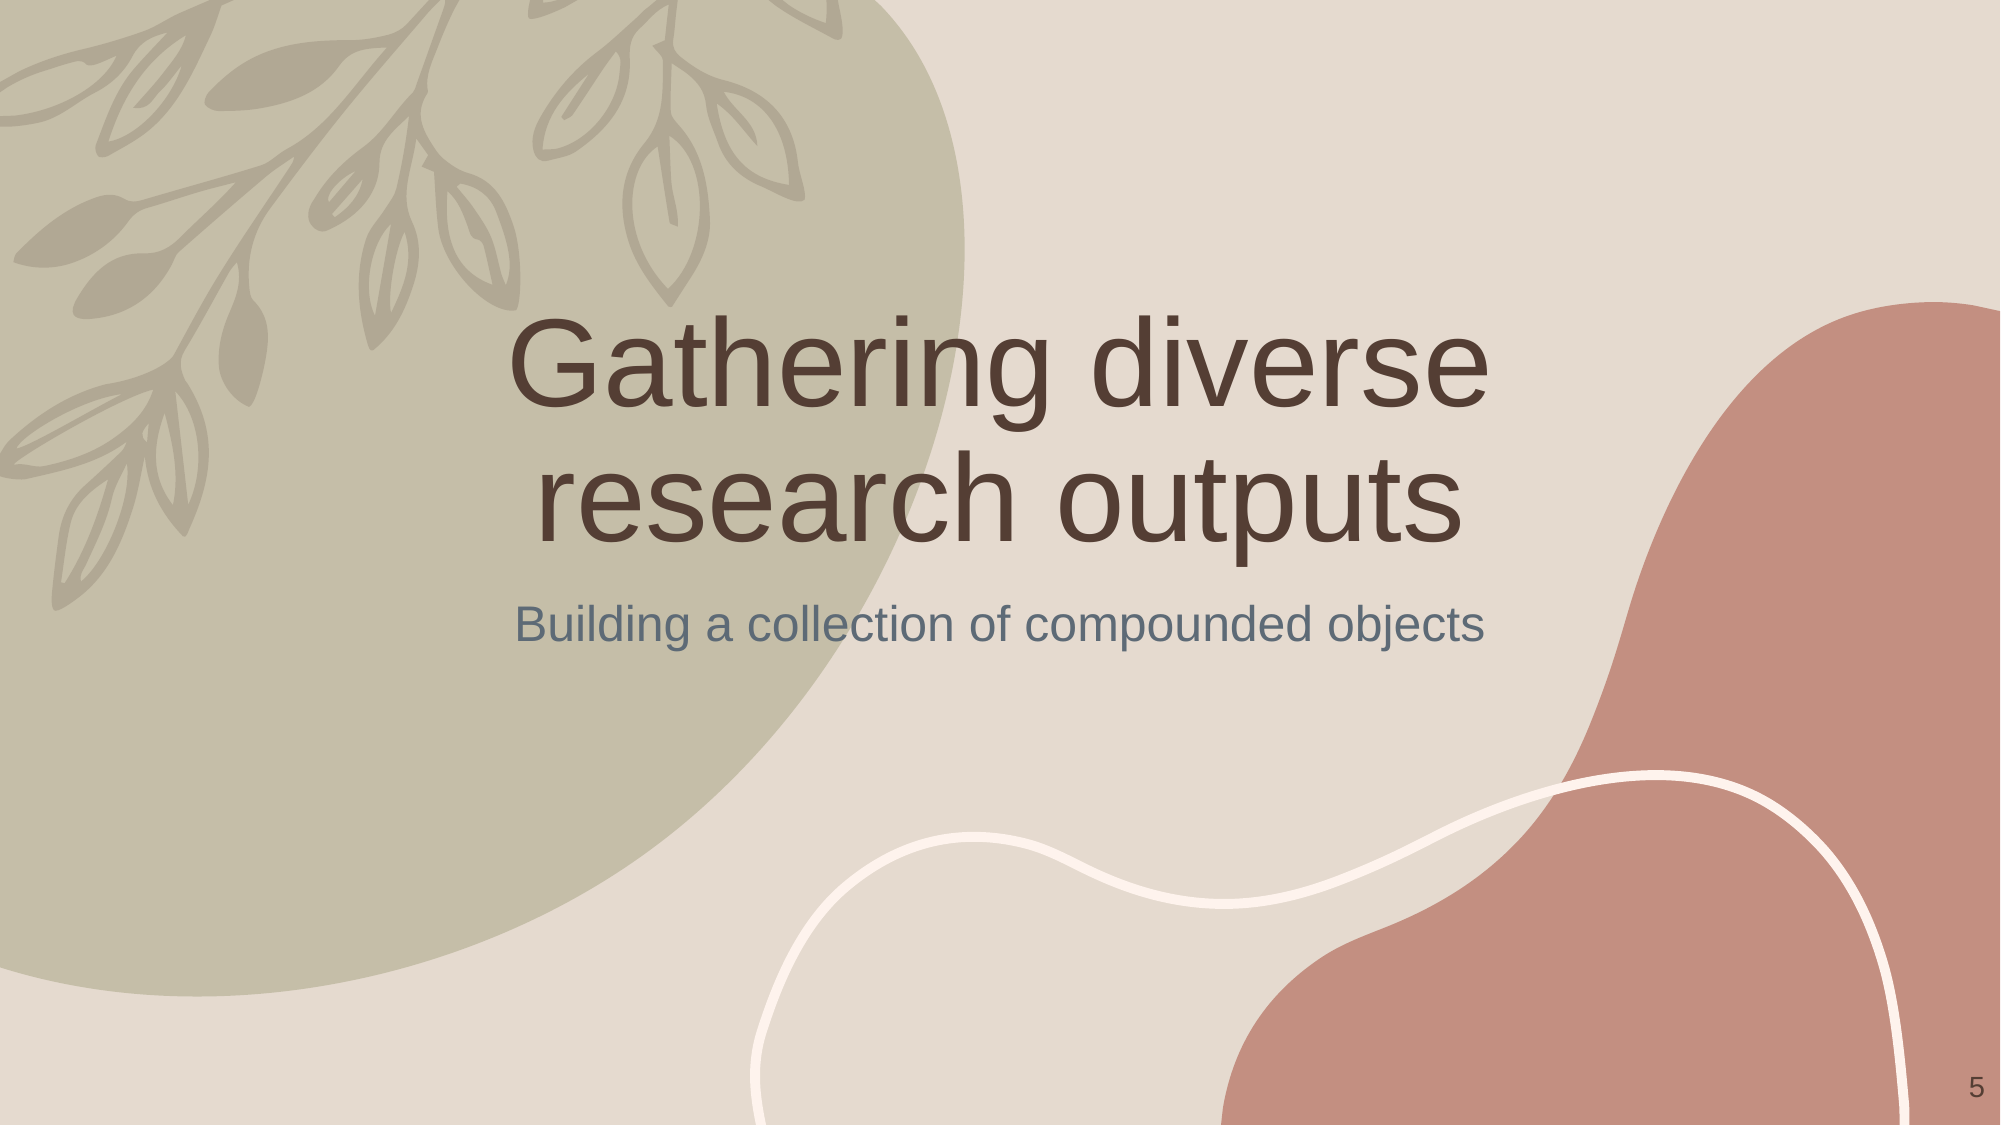

# Gathering diverse research outputs
Building a collection of compounded objects
5